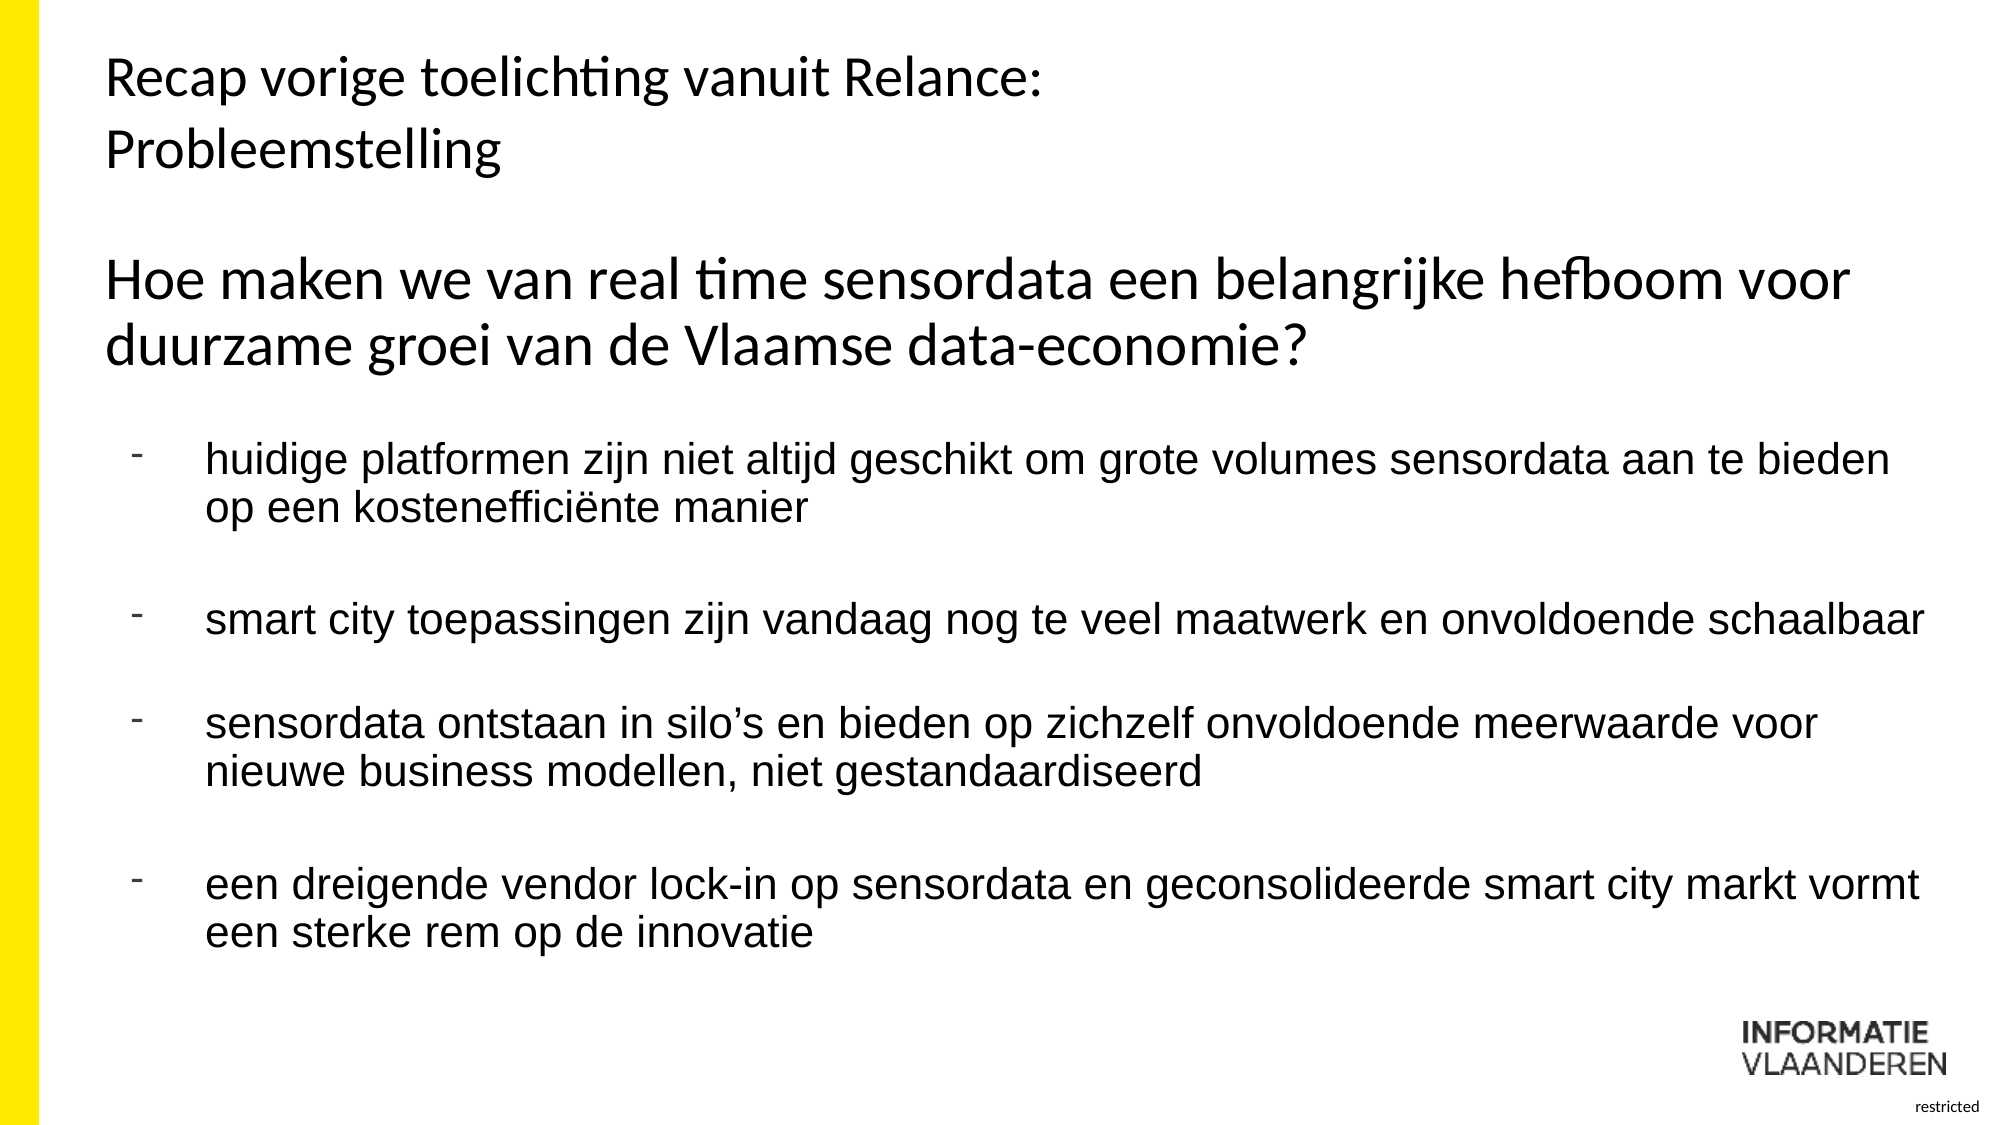

Recap vorige toelichting vanuit Relance:
Probleemstelling
Hoe maken we van real time sensordata een belangrijke hefboom voor duurzame groei van de Vlaamse data-economie?

huidige platformen zijn niet altijd geschikt om grote volumes sensordata aan te bieden op een kostenefficiënte manier

smart city toepassingen zijn vandaag nog te veel maatwerk en onvoldoende schaalbaar
sensordata ontstaan in silo’s en bieden op zichzelf onvoldoende meerwaarde voor nieuwe business modellen, niet gestandaardiseerd

een dreigende vendor lock-in op sensordata en geconsolideerde smart city markt vormt een sterke rem op de innovatie